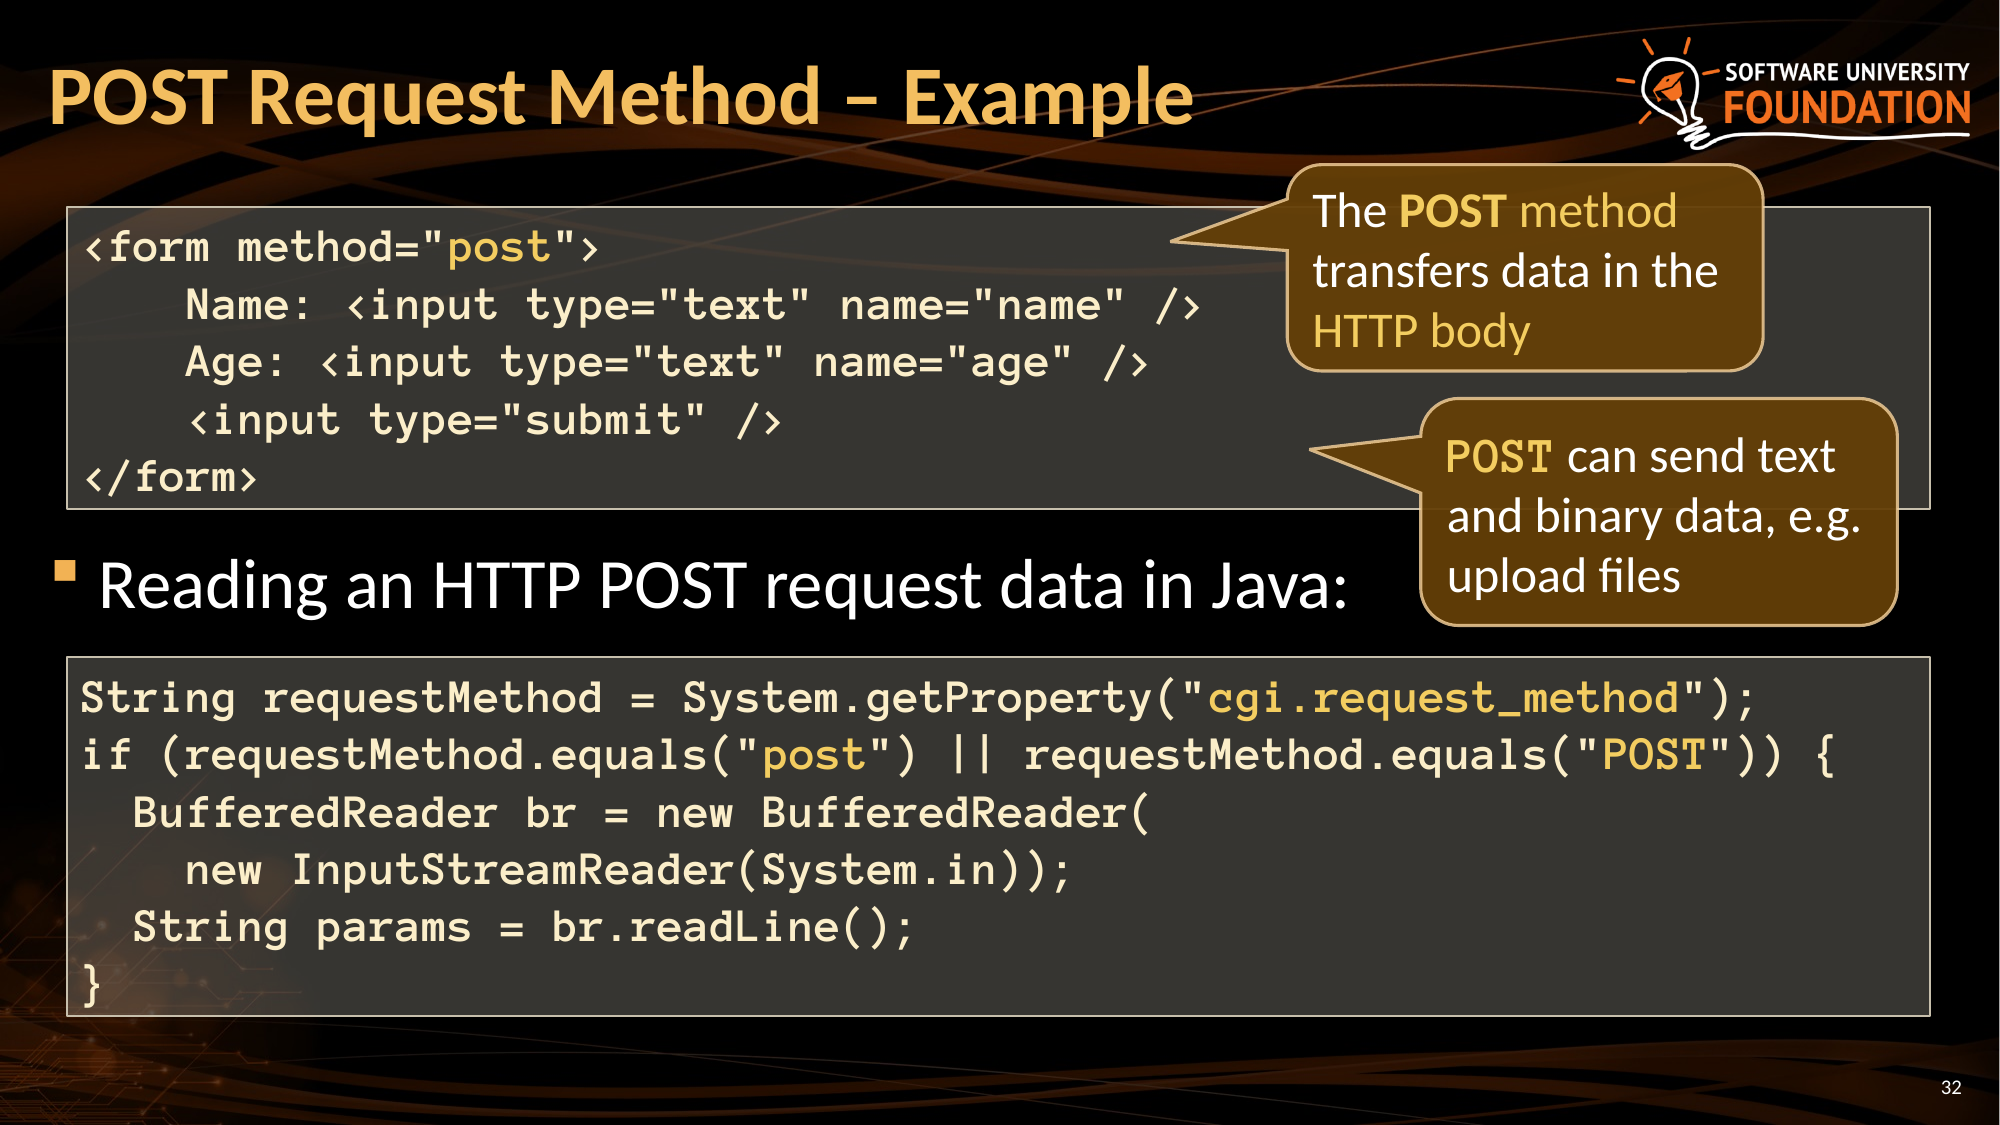

# POST Request Method – Example
The POST method transfers data in the HTTP body

Reading an HTTP POST request data in Java:
<form method="post">
    Name: <input type="text" name="name" />
    Age: <input type="text" name="age" />
    <input type="submit" />
</form>
POST can send text and binary data, e.g. upload files
String requestMethod = System.getProperty("cgi.request_method");
if (requestMethod.equals("post") || requestMethod.equals("POST")) {
  BufferedReader br = new BufferedReader(
    new InputStreamReader(System.in));
  String params = br.readLine();
}
32